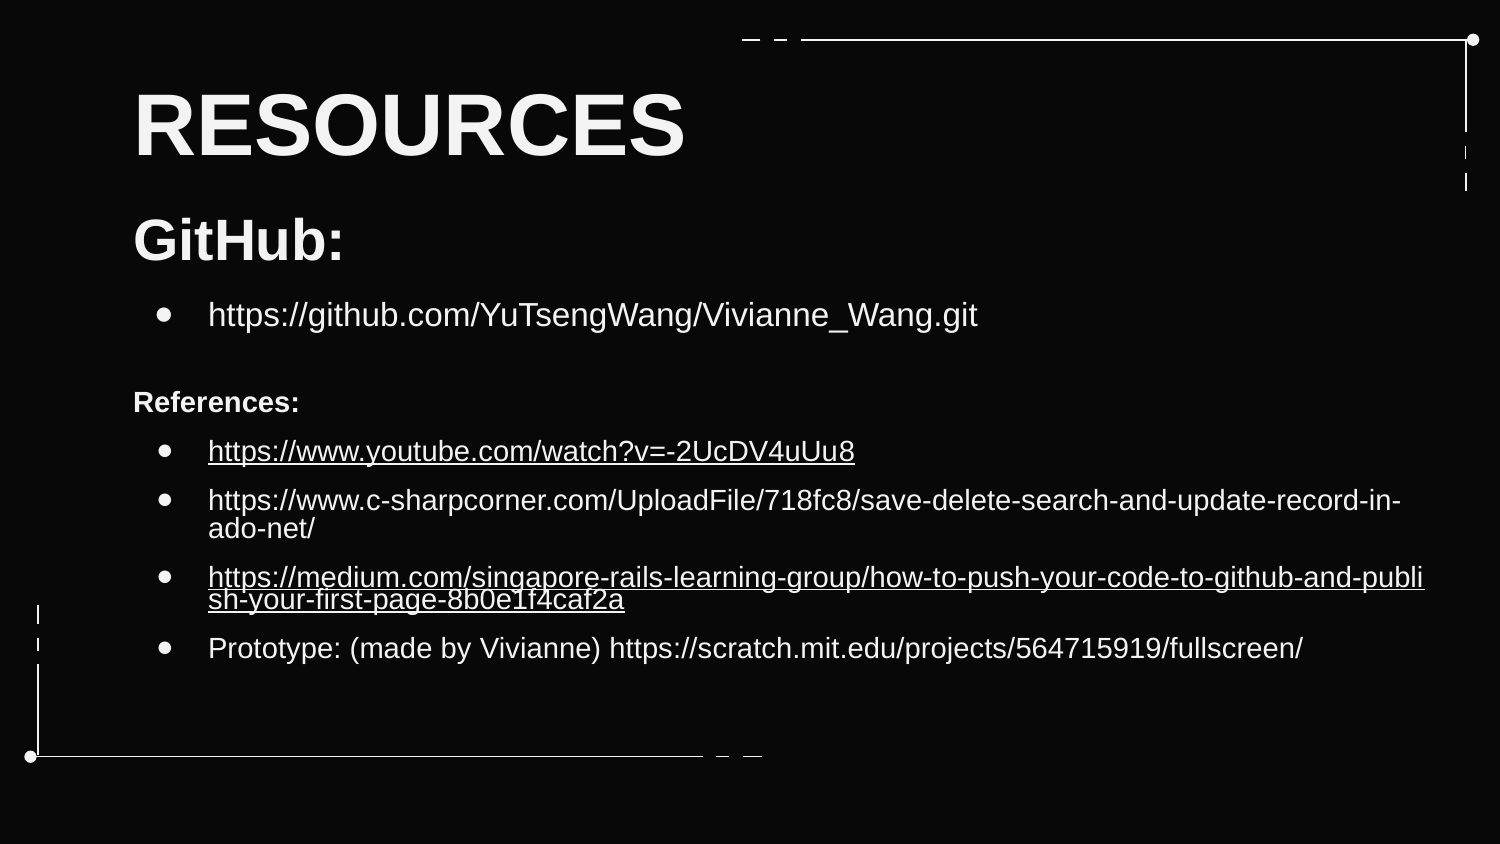

# RESOURCES
GitHub:
https://github.com/YuTsengWang/Vivianne_Wang.git
References:
https://www.youtube.com/watch?v=-2UcDV4uUu8
https://www.c-sharpcorner.com/UploadFile/718fc8/save-delete-search-and-update-record-in-ado-net/
https://medium.com/singapore-rails-learning-group/how-to-push-your-code-to-github-and-publish-your-first-page-8b0e1f4caf2a
Prototype: (made by Vivianne) https://scratch.mit.edu/projects/564715919/fullscreen/